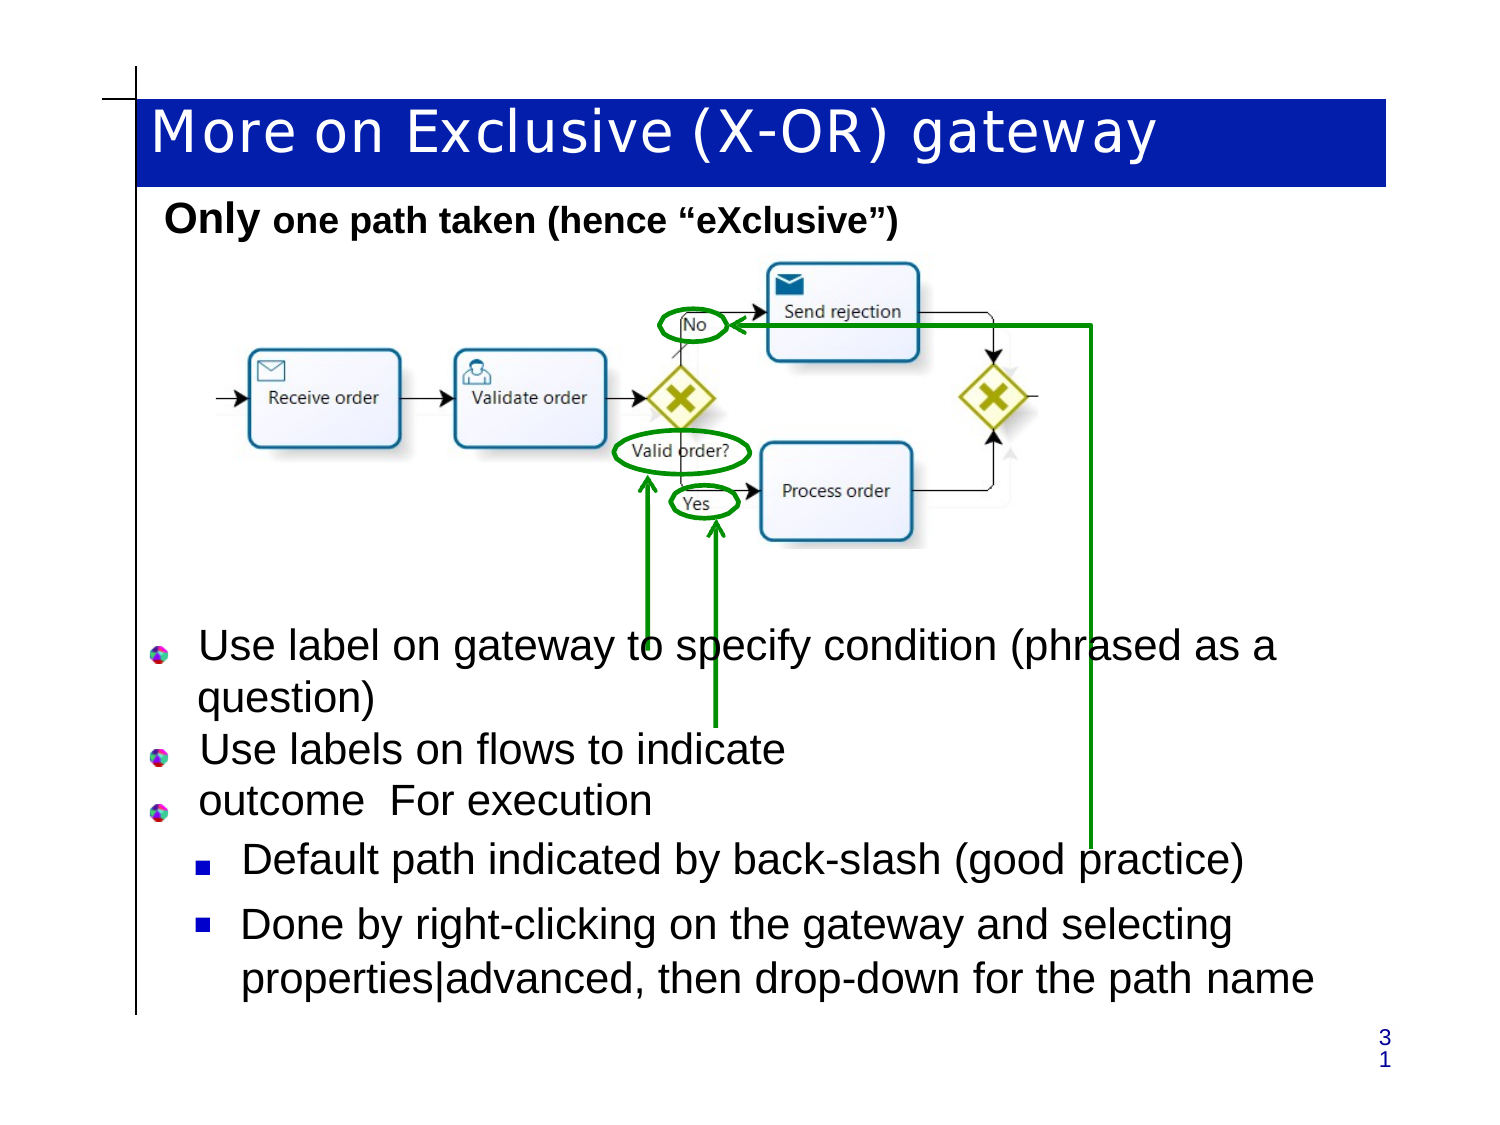

|  |  |
| --- | --- |
|  | More on Exclusive (X-OR) gateway |
|  | Only one path taken (hence “eXclusive”) Use label on gateway to specify condition (phrased as a question) Use labels on flows to indicate outcome For execution Default path indicated by back-slash (good practice) Done by right-clicking on the gateway and selecting properties|advanced, then drop-down for the path name |

31